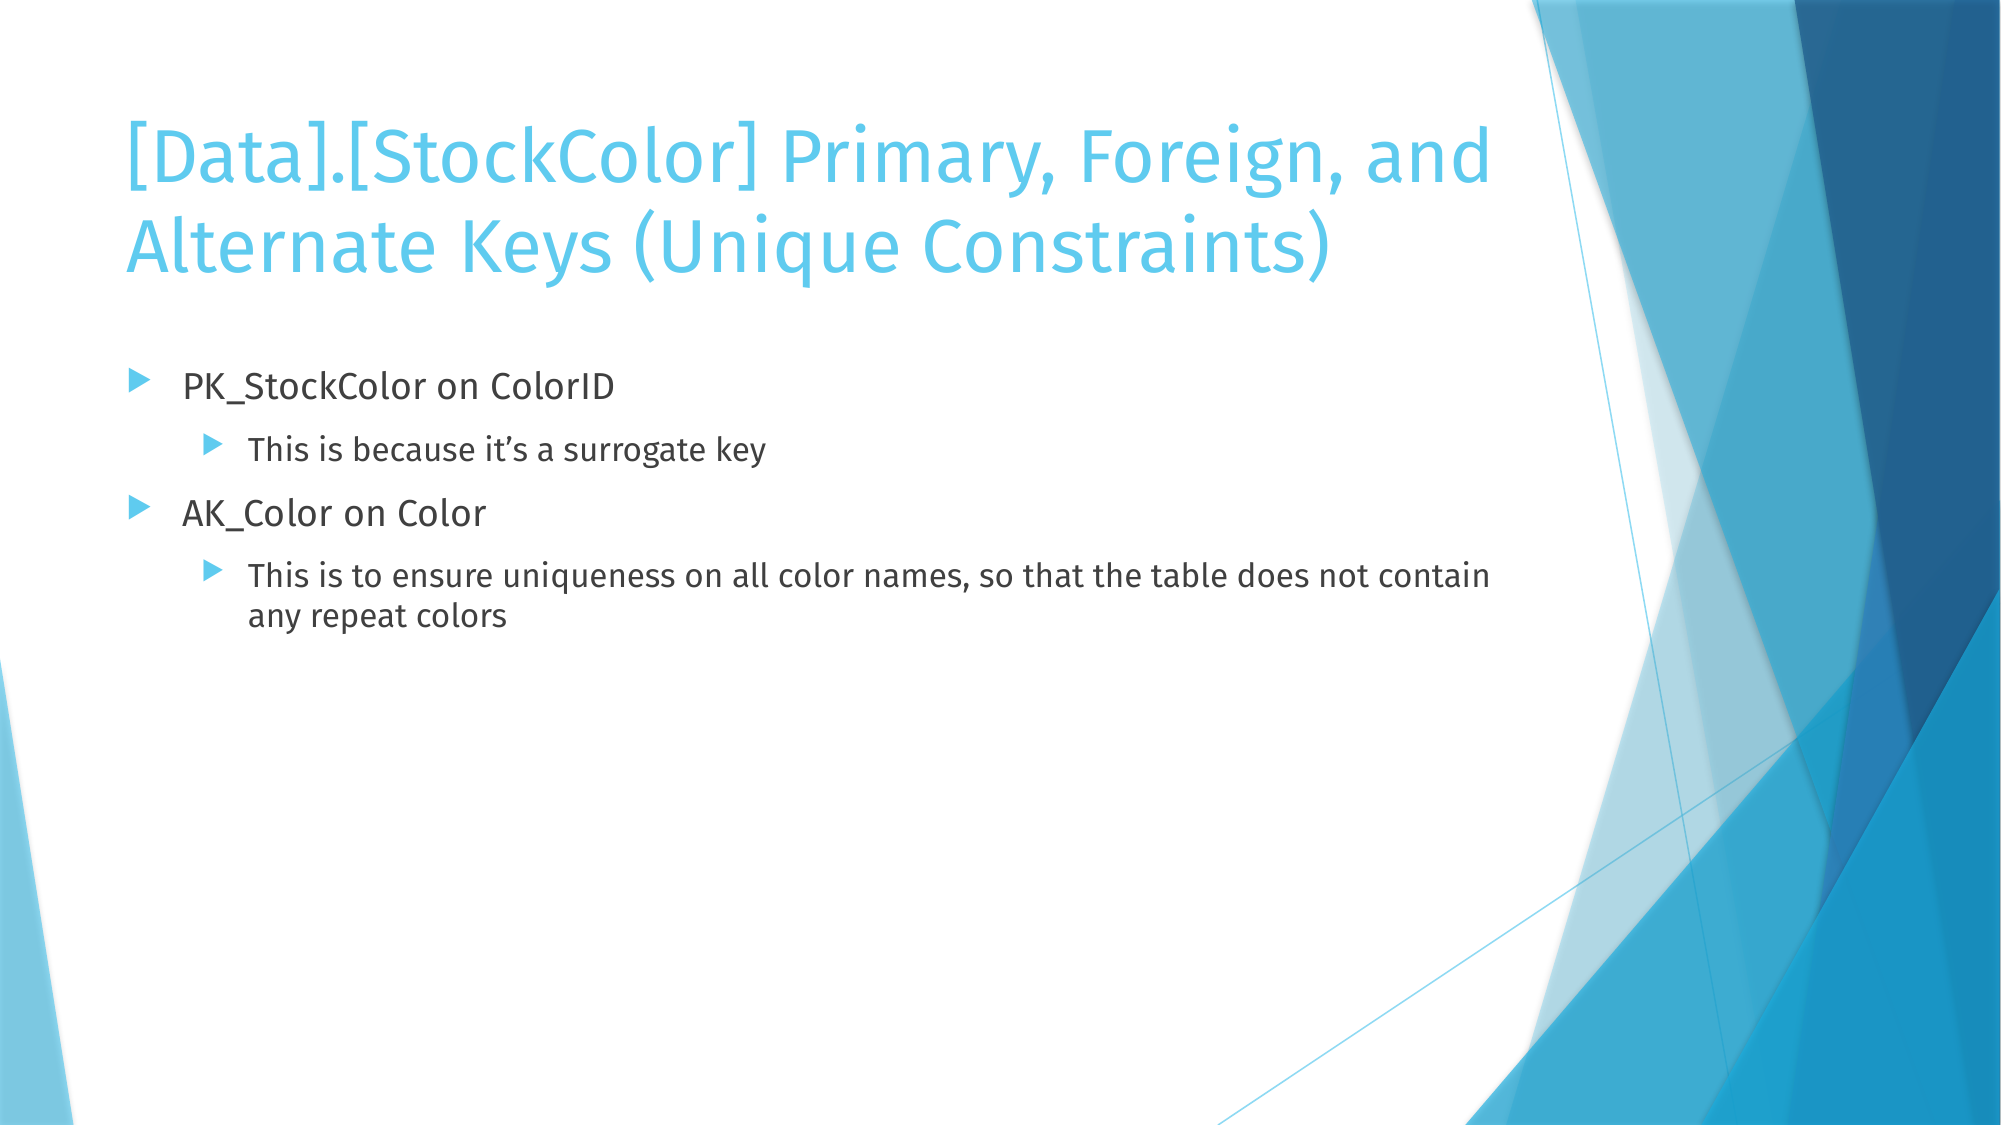

# [Data].[StockColor] Primary, Foreign, and Alternate Keys (Unique Constraints)
PK_StockColor on ColorID
This is because it’s a surrogate key
AK_Color on Color
This is to ensure uniqueness on all color names, so that the table does not contain any repeat colors